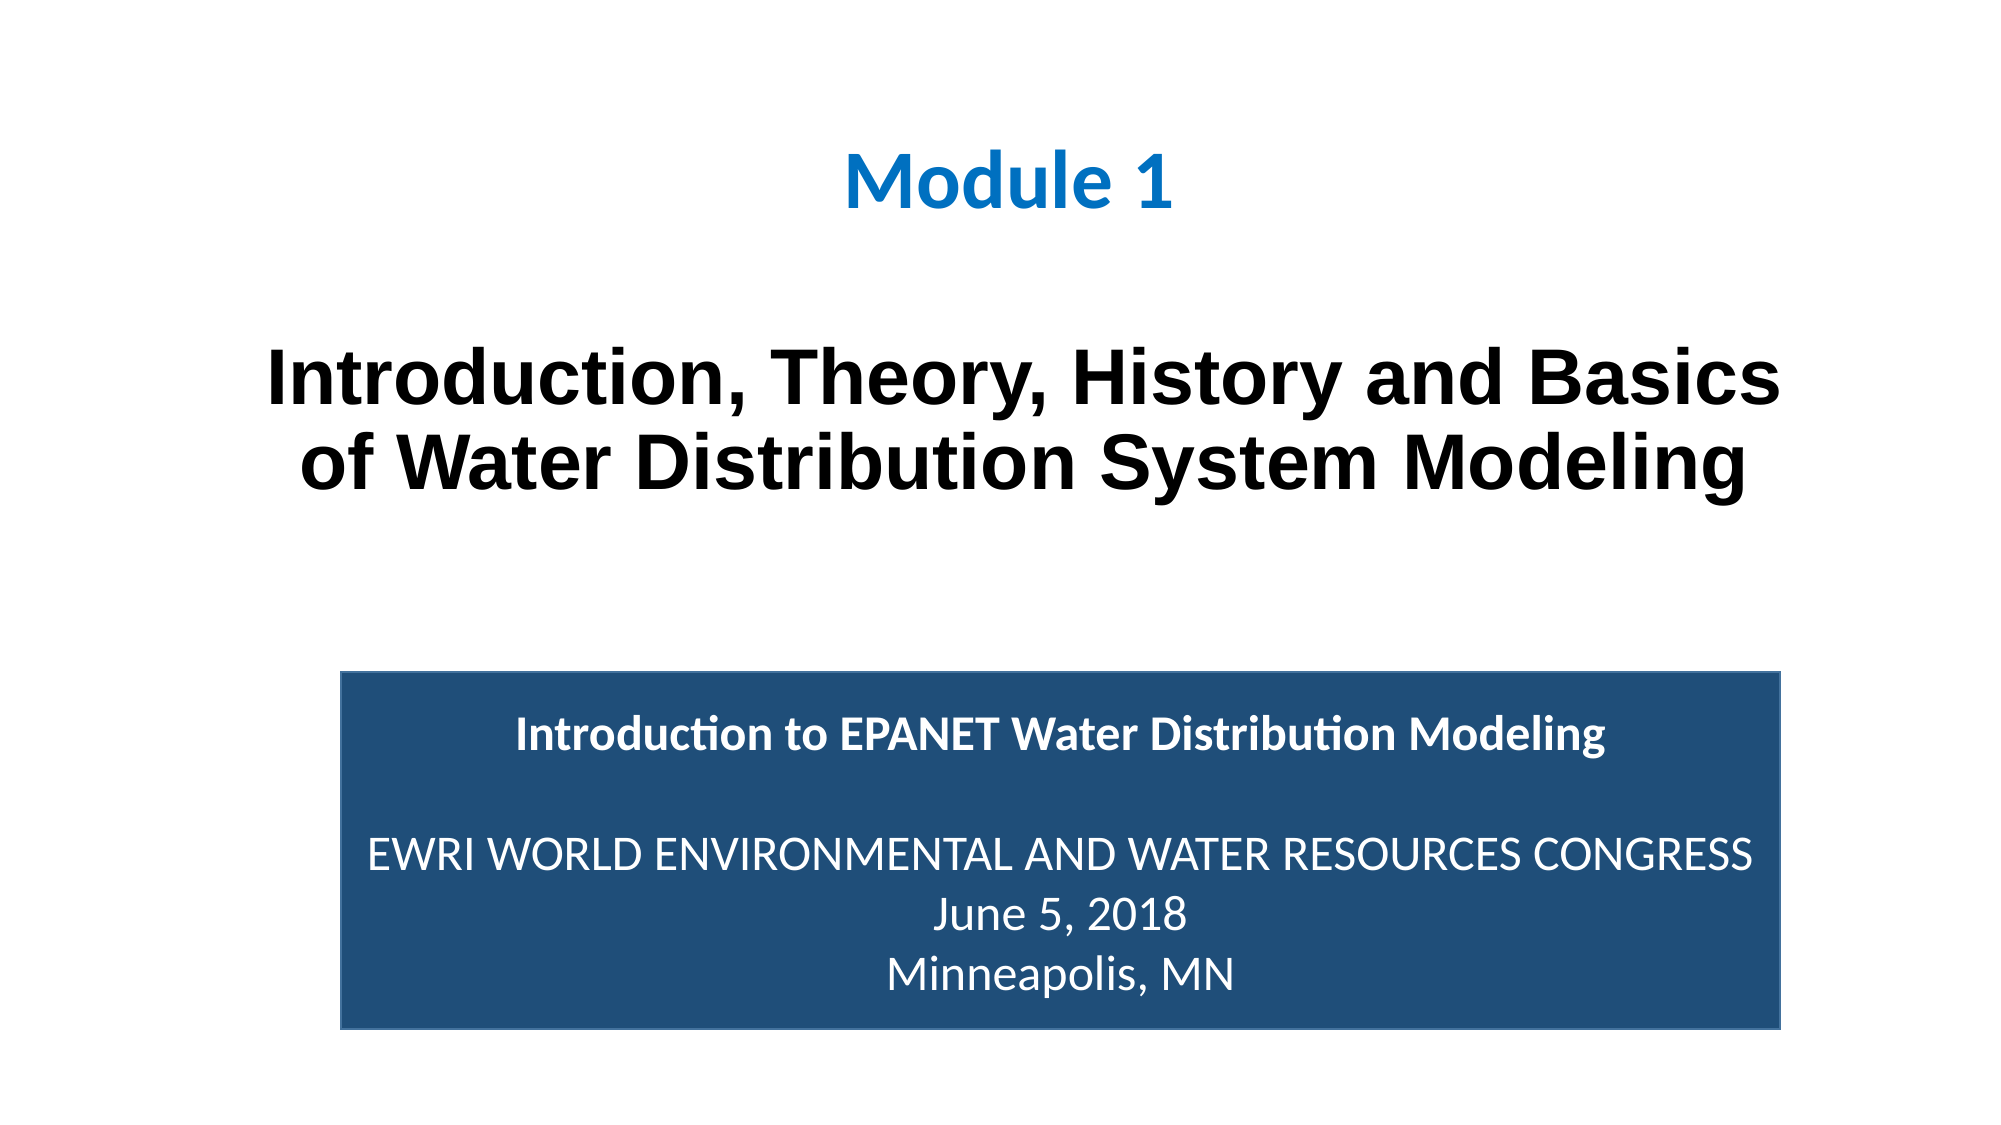

Module 1
# Introduction, Theory, History and Basics of Water Distribution System Modeling
Introduction to EPANET Water Distribution Modeling

EWRI WORLD ENVIRONMENTAL AND WATER RESOURCES CONGRESS
June 5, 2018
Minneapolis, MN